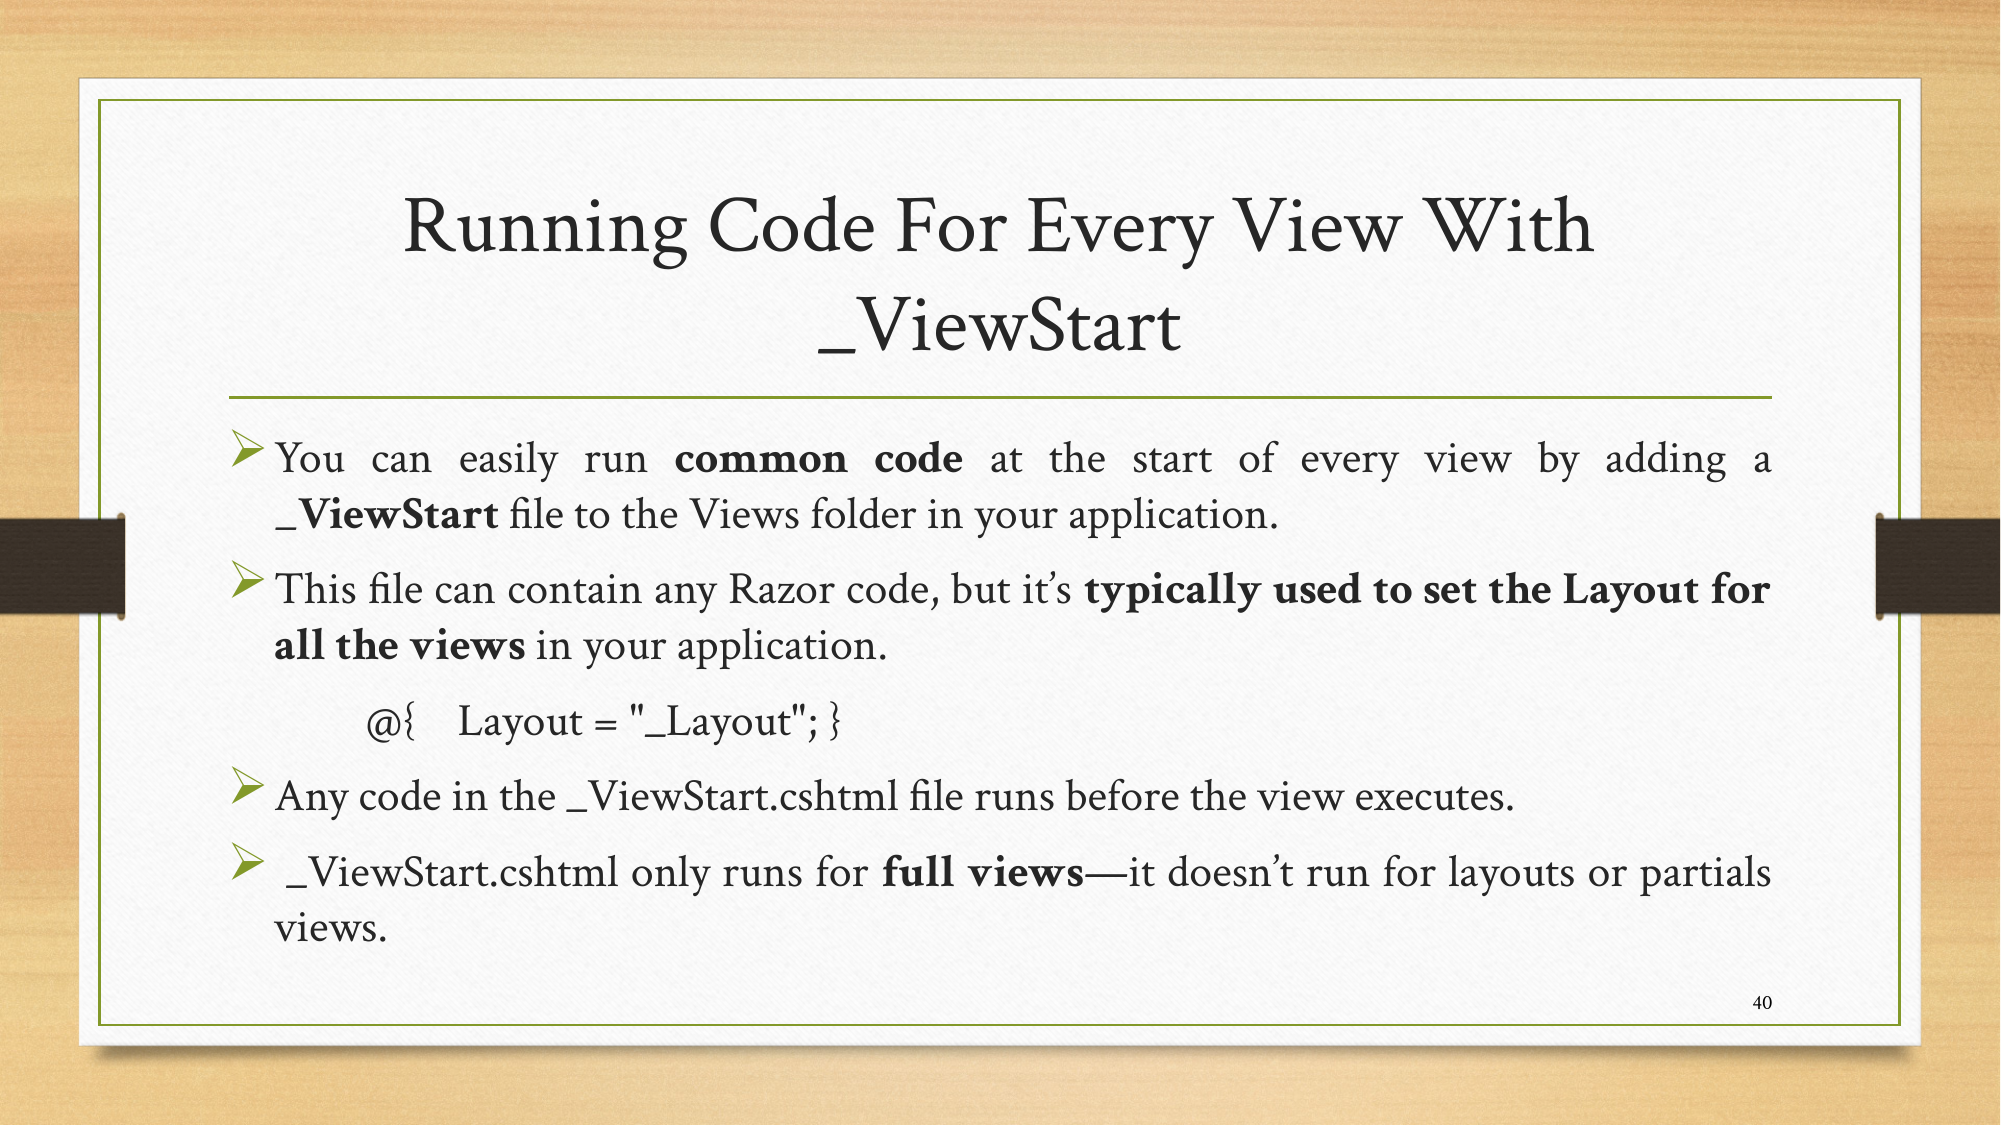

# Running Code For Every View With _ViewStart
You can easily run common code at the start of every view by adding a _ViewStart file to the Views folder in your application.
This file can contain any Razor code, but it’s typically used to set the Layout for all the views in your application.
	@{    Layout = "_Layout"; }
Any code in the _ViewStart.cshtml file runs before the view executes.
 _ViewStart.cshtml only runs for full views—it doesn’t run for layouts or partials views.
40